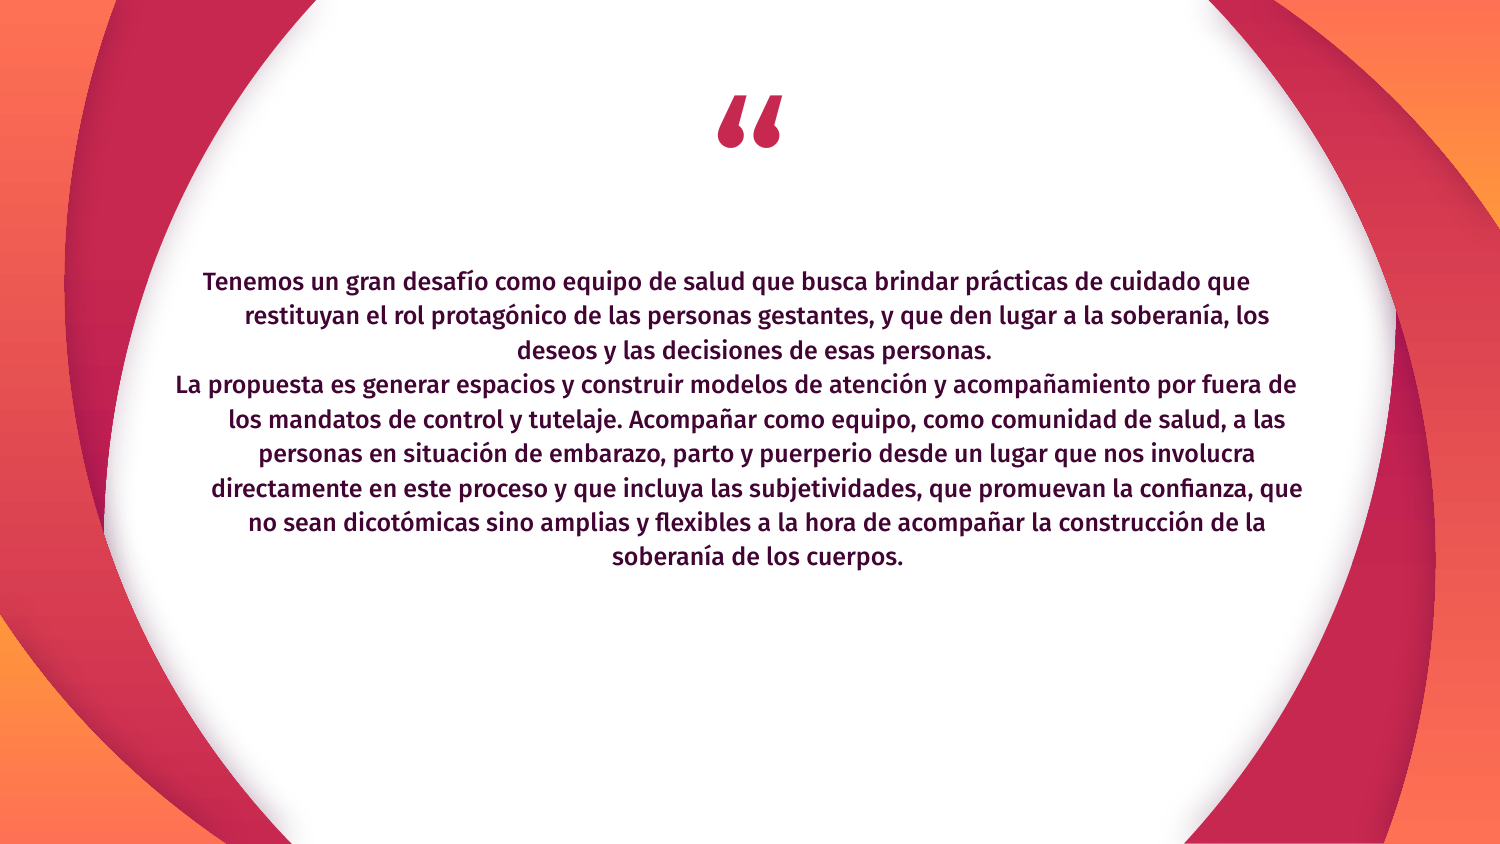

Tenemos un gran desafío como equipo de salud que busca brindar prácticas de cuidado que restituyan el rol protagónico de las personas gestantes, y que den lugar a la soberanía, los deseos y las decisiones de esas personas.
    La propuesta es generar espacios y construir modelos de atención y acompañamiento por fuera de los mandatos de control y tutelaje. Acompañar como equipo, como comunidad de salud, a las personas en situación de embarazo, parto y puerperio desde un lugar que nos involucra directamente en este proceso y que incluya las subjetividades, que promuevan la confianza, que no sean dicotómicas sino amplias y flexibles a la hora de acompañar la construcción de la soberanía de los cuerpos.